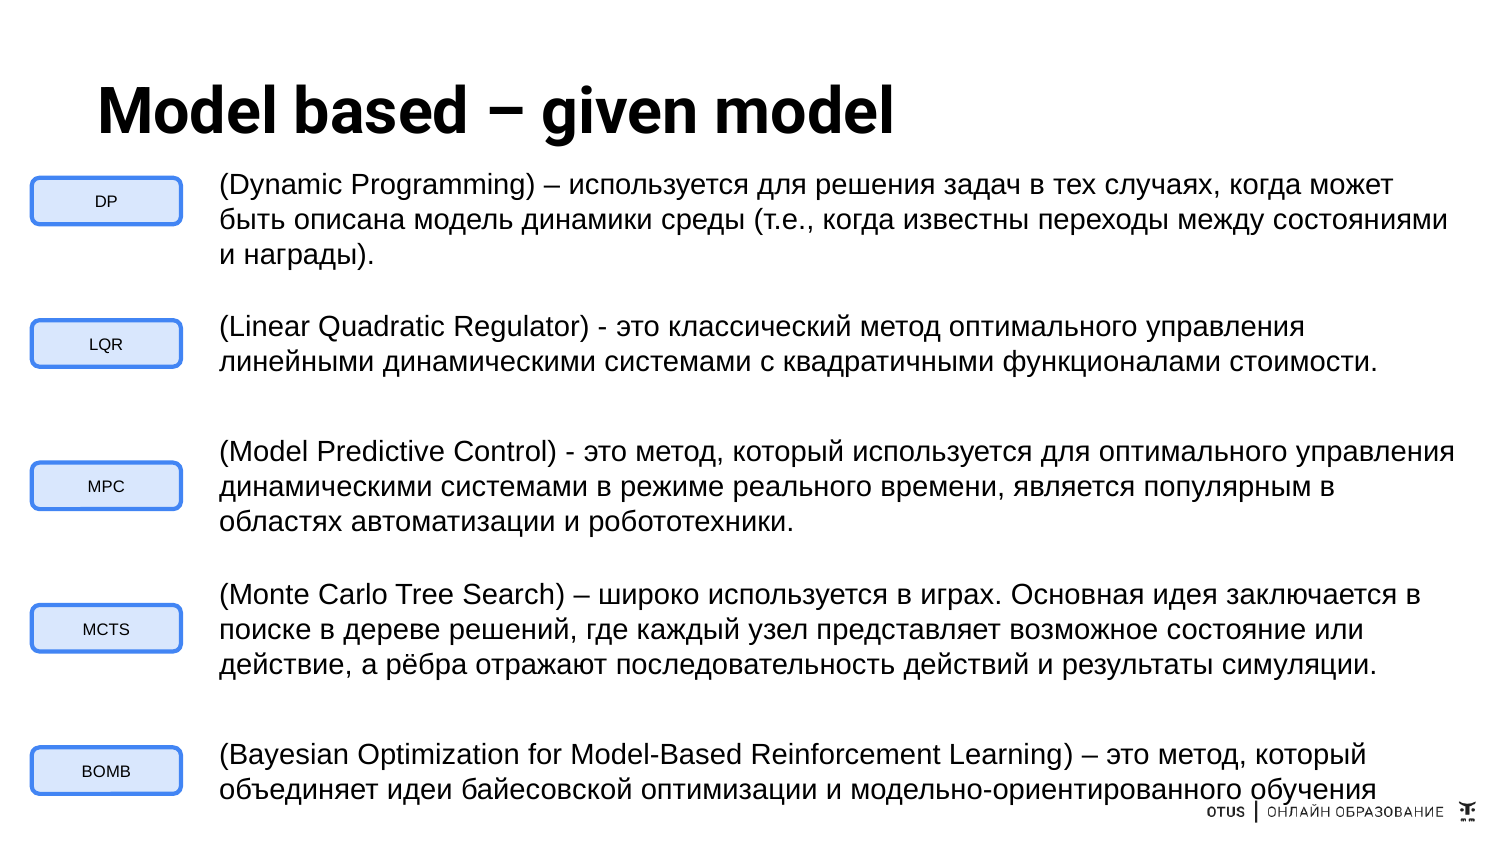

# Model based – given model
(Dynamic Programming) – используется для решения задач в тех случаях, когда может быть описана модель динамики среды (т.е., когда известны переходы между состояниями и награды).
DP
(Linear Quadratic Regulator) - это классический метод оптимального управления линейными динамическими системами с квадратичными функционалами стоимости.
LQR
(Model Predictive Control) - это метод, который используется для оптимального управления динамическими системами в режиме реального времени, является популярным в областях автоматизации и робототехники.
MPC
(Monte Carlo Tree Search) – широко используется в играх. Основная идея заключается в поиске в дереве решений, где каждый узел представляет возможное состояние или действие, а рёбра отражают последовательность действий и результаты симуляции.
MCTS
(Bayesian Optimization for Model-Based Reinforcement Learning) – это метод, который объединяет идеи байесовской оптимизации и модельно-ориентированного обучения
BOMB